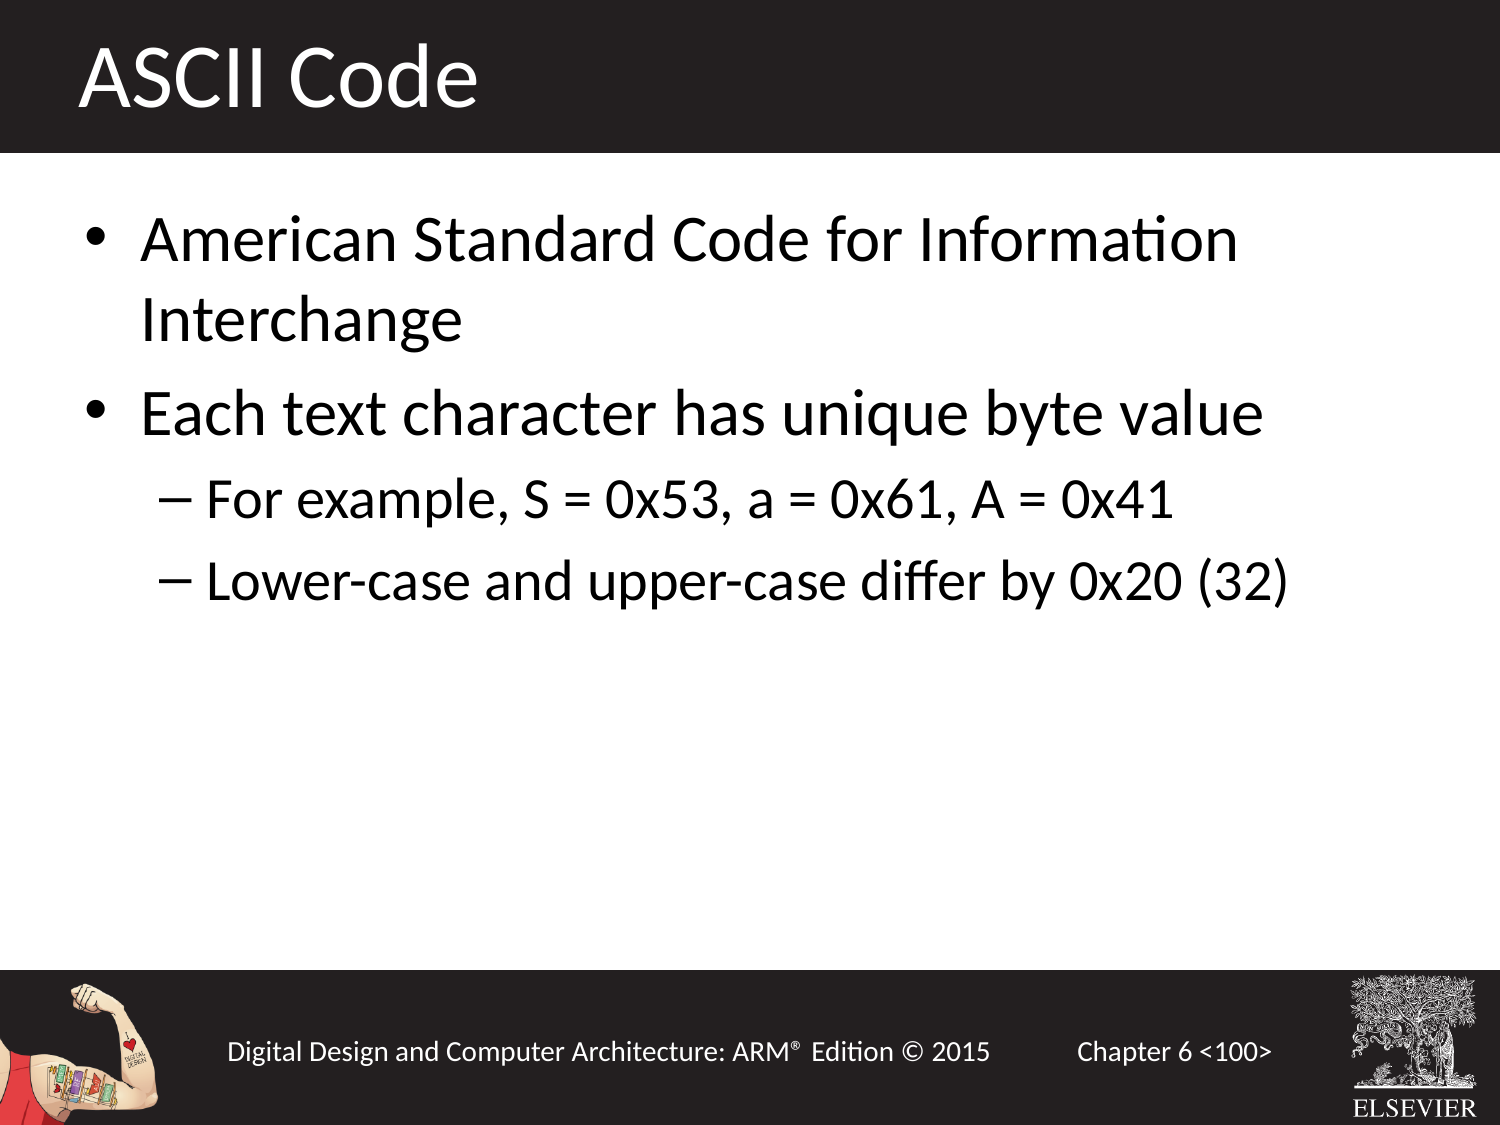

ASCII Code

American Standard Code for Information Interchange
Each text character has unique byte value
For example, S = 0x53, a = 0x61, A = 0x41
Lower-case and upper-case differ by 0x20 (32)